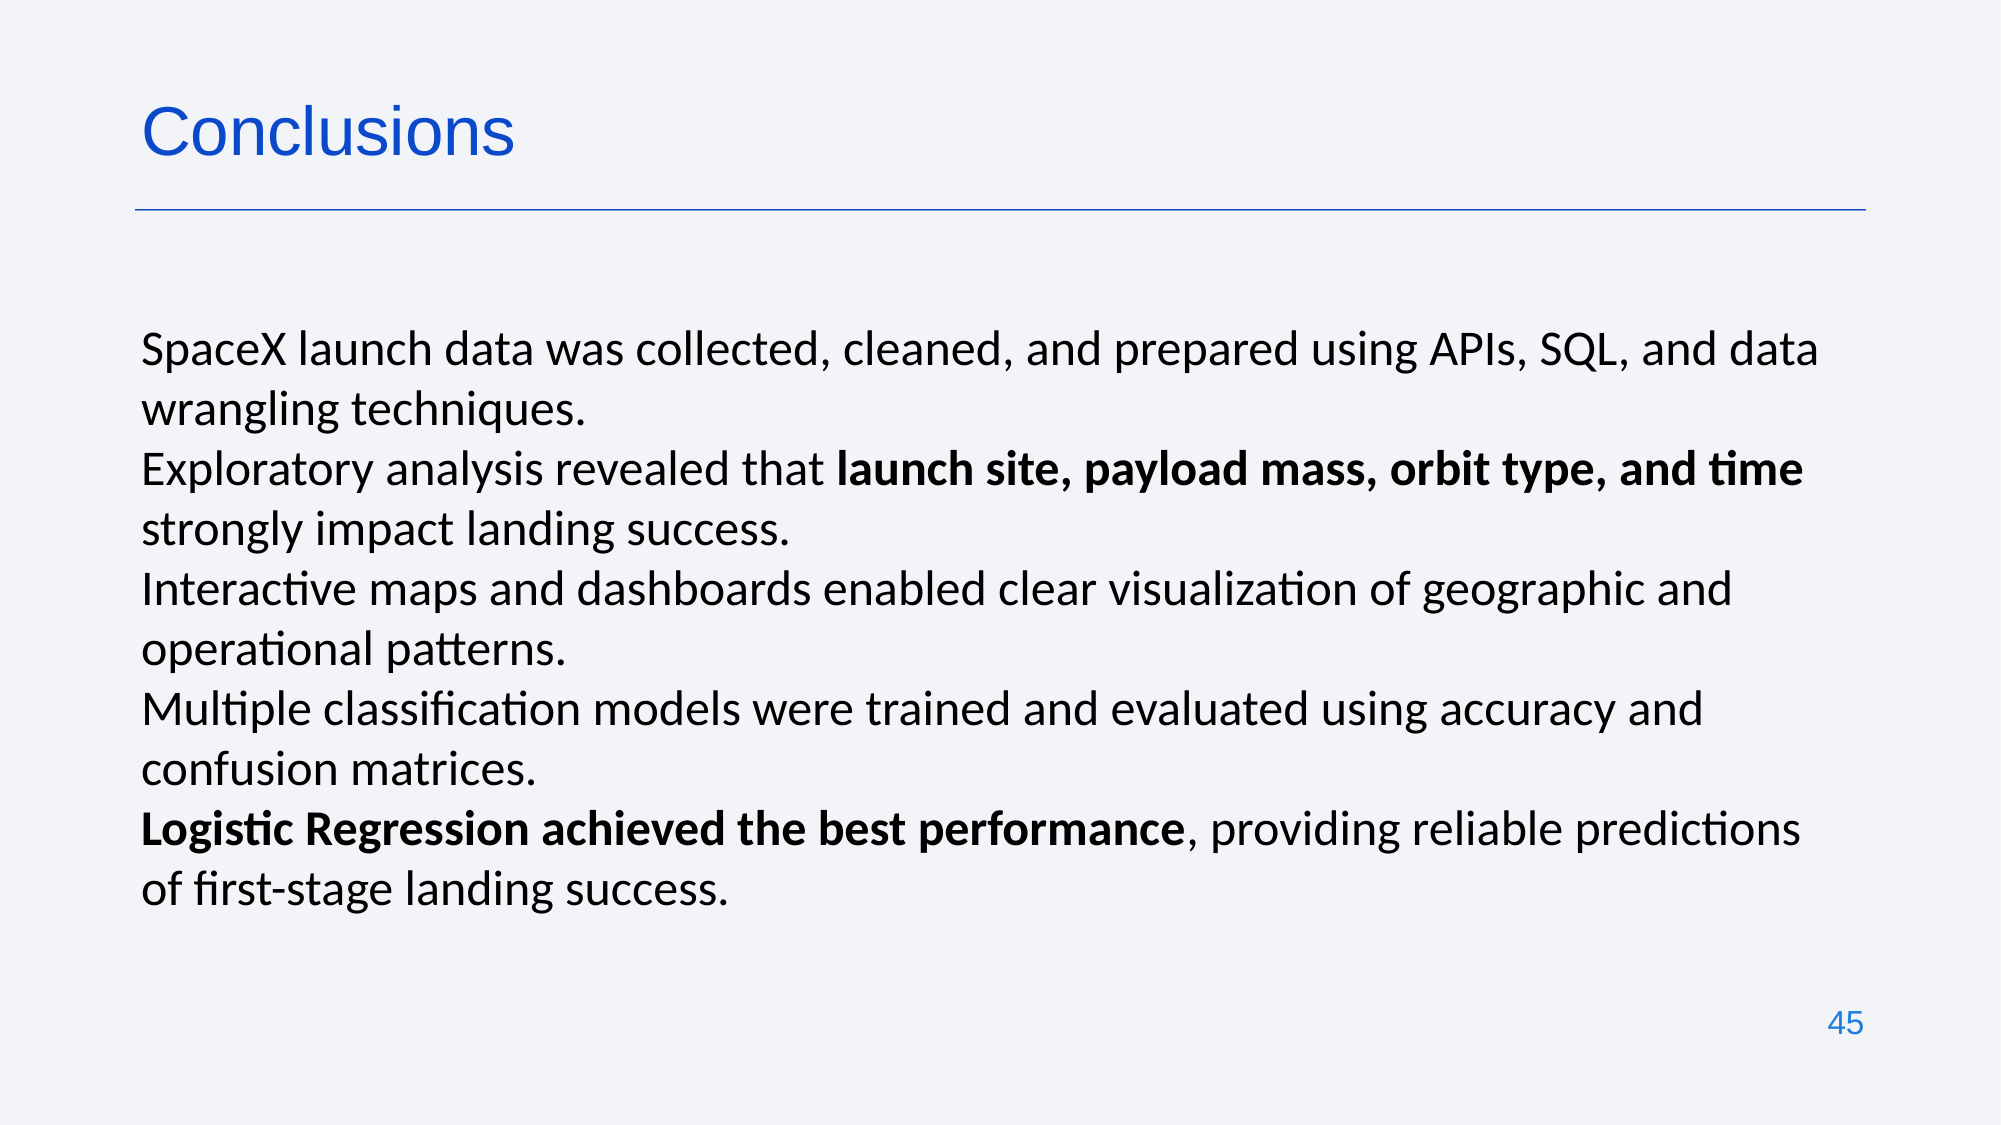

Conclusions
SpaceX launch data was collected, cleaned, and prepared using APIs, SQL, and data wrangling techniques.
Exploratory analysis revealed that launch site, payload mass, orbit type, and time strongly impact landing success.
Interactive maps and dashboards enabled clear visualization of geographic and operational patterns.
Multiple classification models were trained and evaluated using accuracy and confusion matrices.
Logistic Regression achieved the best performance, providing reliable predictions of first-stage landing success.
45